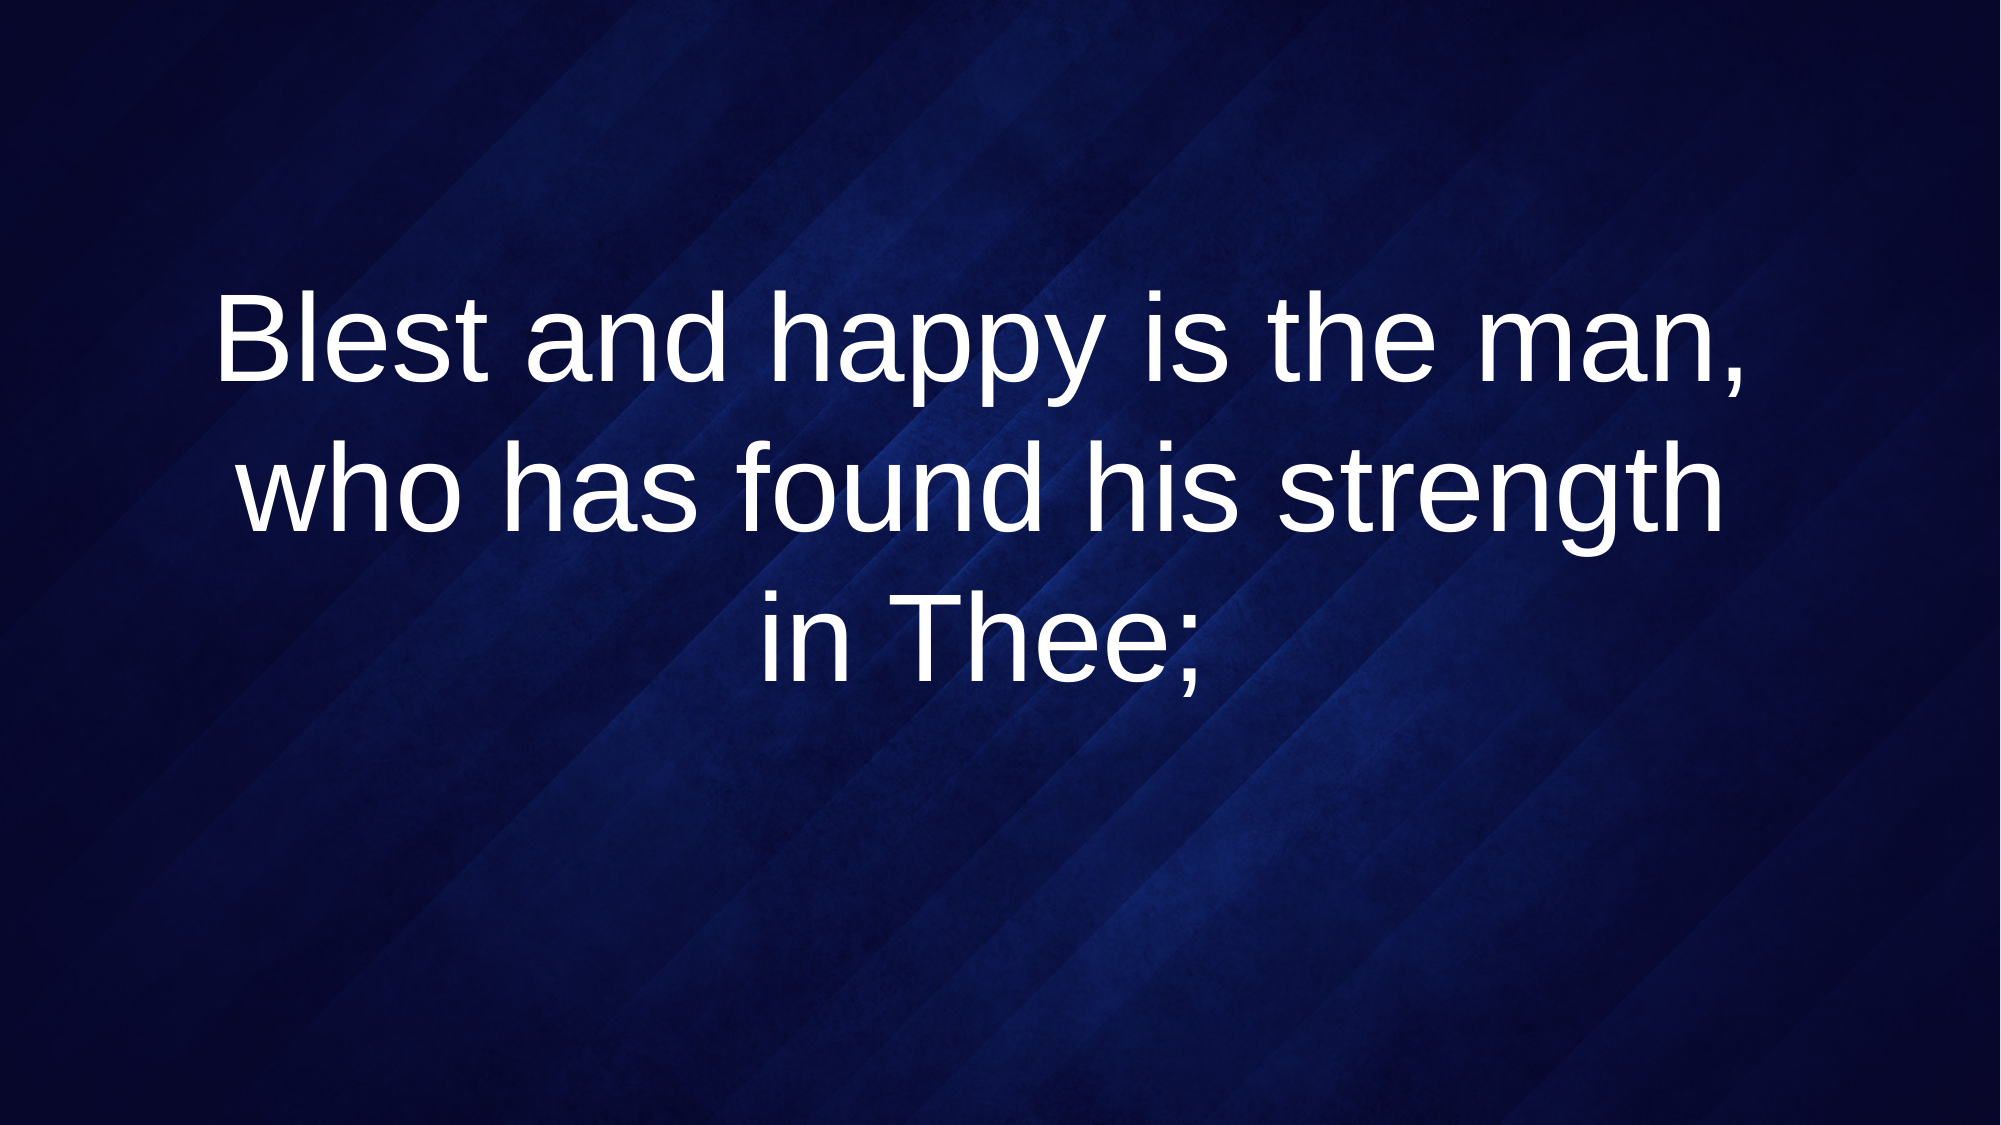

# Blest and happy is the man, who has found his strength in Thee;